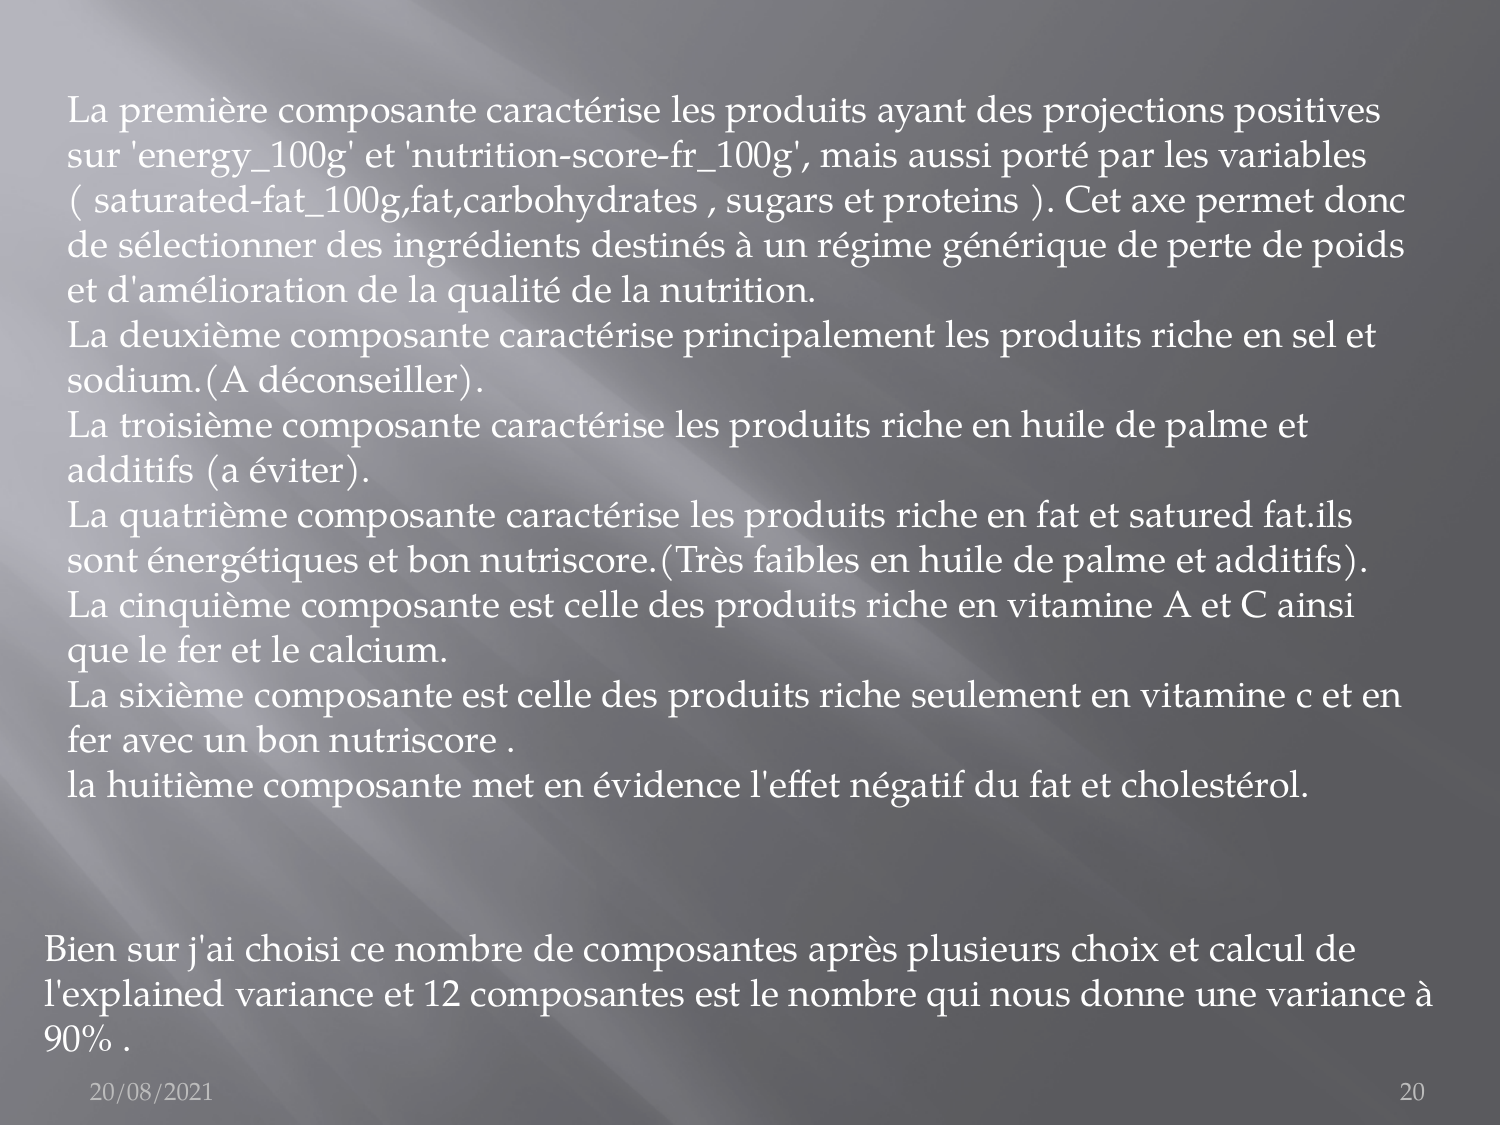

La première composante caractérise les produits ayant des projections positives sur 'energy_100g' et 'nutrition-score-fr_100g', mais aussi porté par les variables ( saturated-fat_100g,fat,carbohydrates , sugars et proteins ). Cet axe permet donc de sélectionner des ingrédients destinés à un régime générique de perte de poids et d'amélioration de la qualité de la nutrition.
La deuxième composante caractérise principalement les produits riche en sel et sodium.(A déconseiller).
La troisième composante caractérise les produits riche en huile de palme et additifs (a éviter).
La quatrième composante caractérise les produits riche en fat et satured fat.ils sont énergétiques et bon nutriscore.(Très faibles en huile de palme et additifs).
La cinquième composante est celle des produits riche en vitamine A et C ainsi que le fer et le calcium.
La sixième composante est celle des produits riche seulement en vitamine c et en fer avec un bon nutriscore .
la huitième composante met en évidence l'effet négatif du fat et cholestérol.

Bien sur j'ai choisi ce nombre de composantes après plusieurs choix et calcul de l'explained variance et 12 composantes est le nombre qui nous donne une variance à 90% .
20/08/2021
20